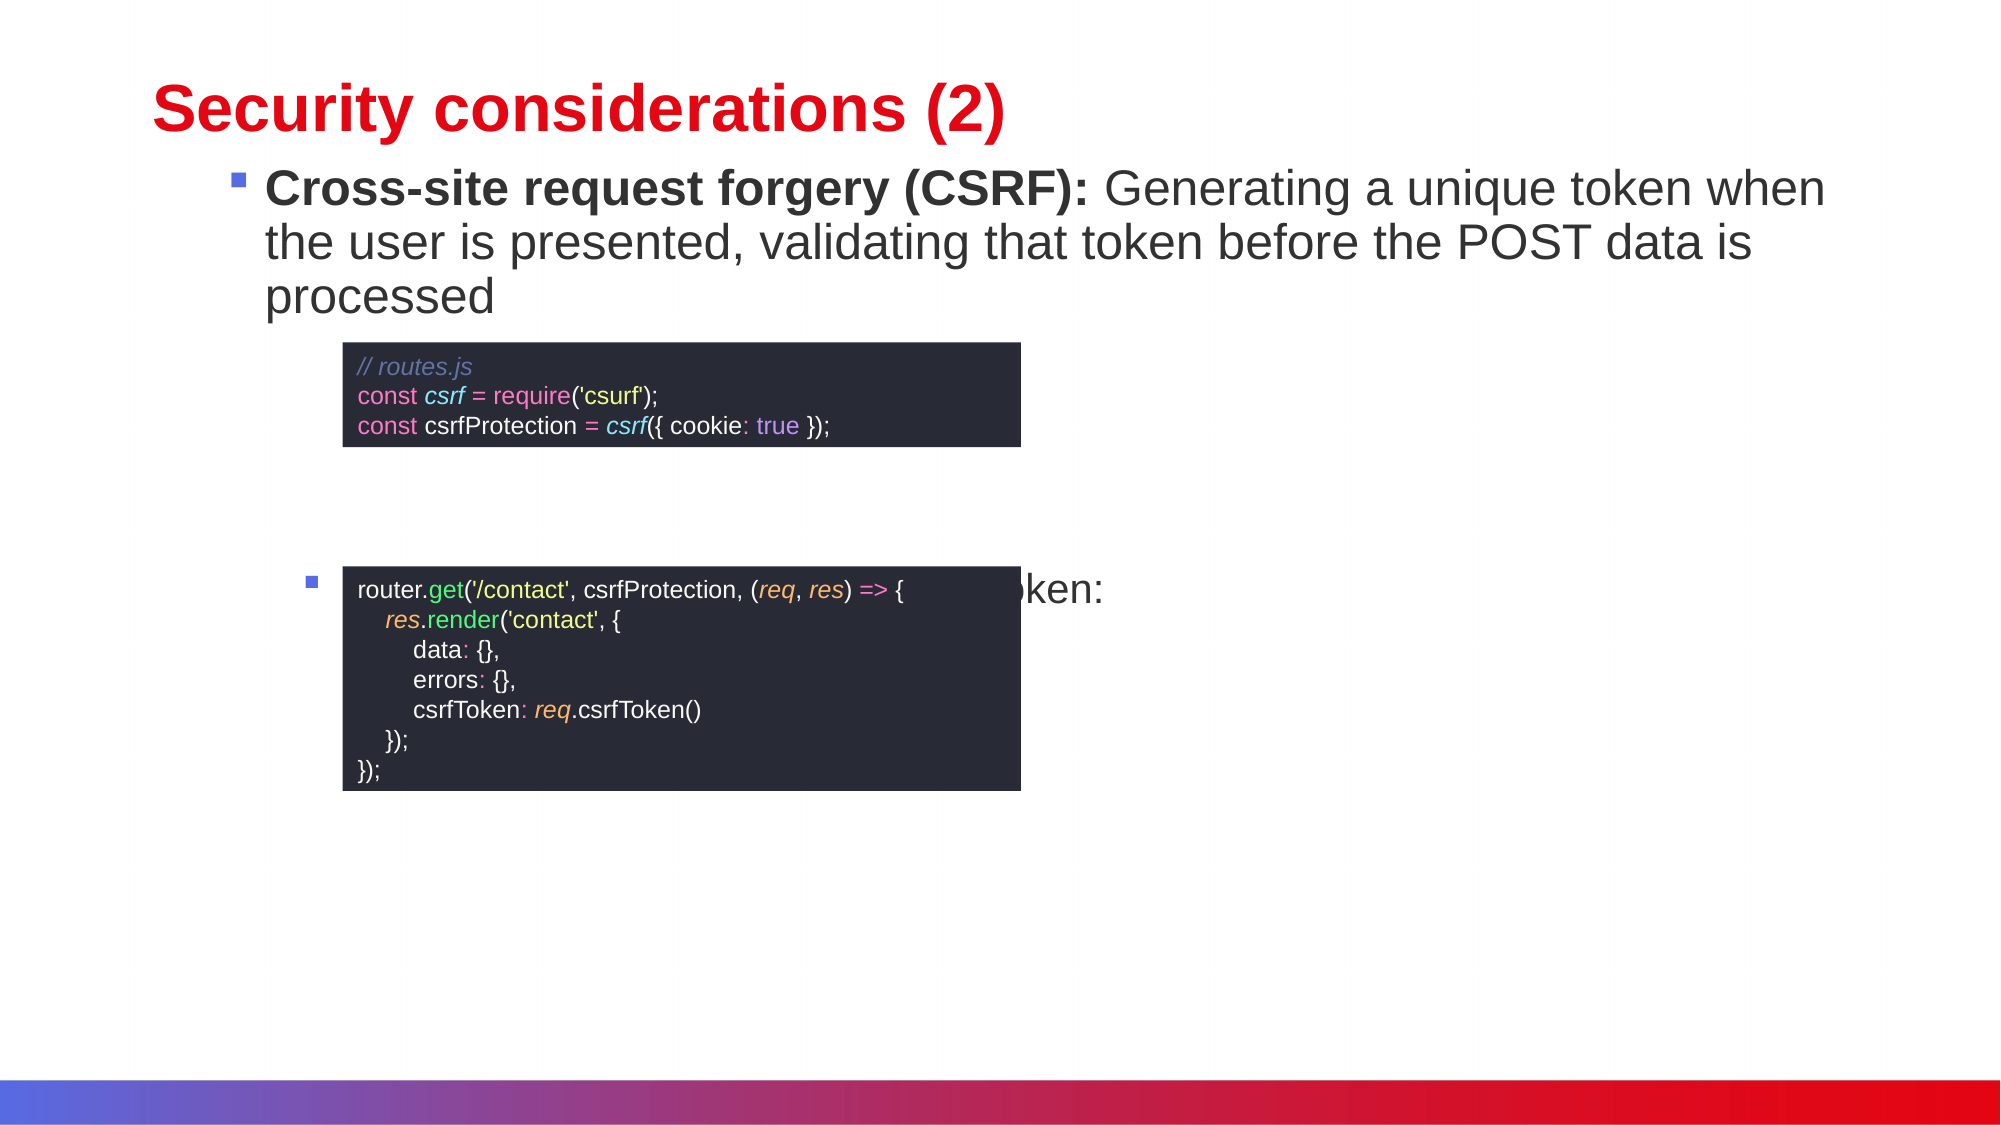

# Security considerations (2)
Cross-site request forgery (CSRF): Generating a unique token when the user is presented, validating that token before the POST data is processed

In the GET request, we generate a token:

// routes.js
const csrf = require('csurf');
const csrfProtection = csrf({ cookie: true });
router.get('/contact', csrfProtection, (req, res) => {
    res.render('contact', {
        data: {},
        errors: {},
        csrfToken: req.csrfToken()
    });
});